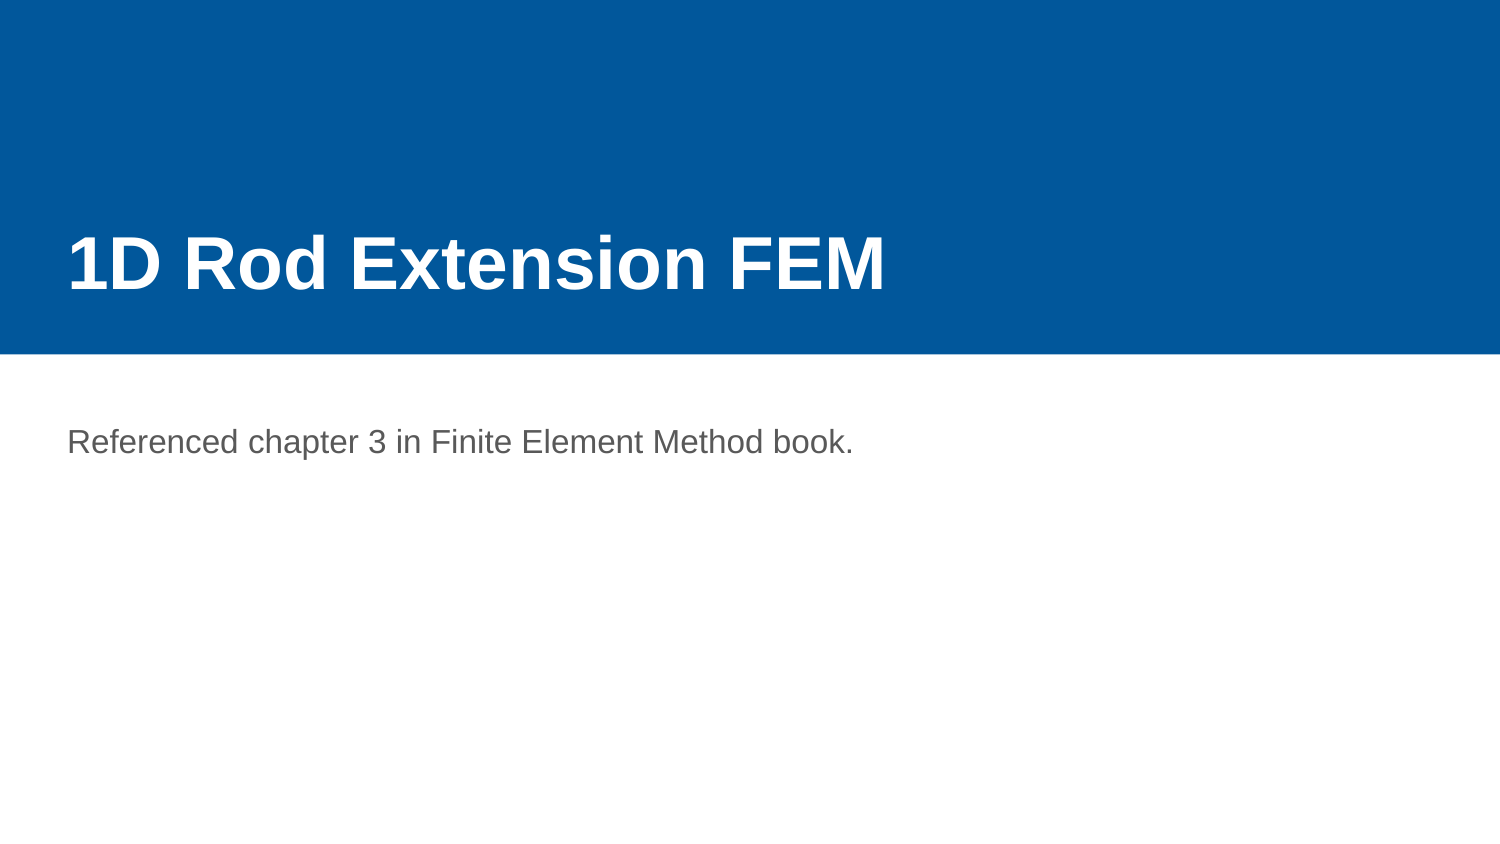

# 1D Rod Extension FEM
Referenced chapter 3 in Finite Element Method book.